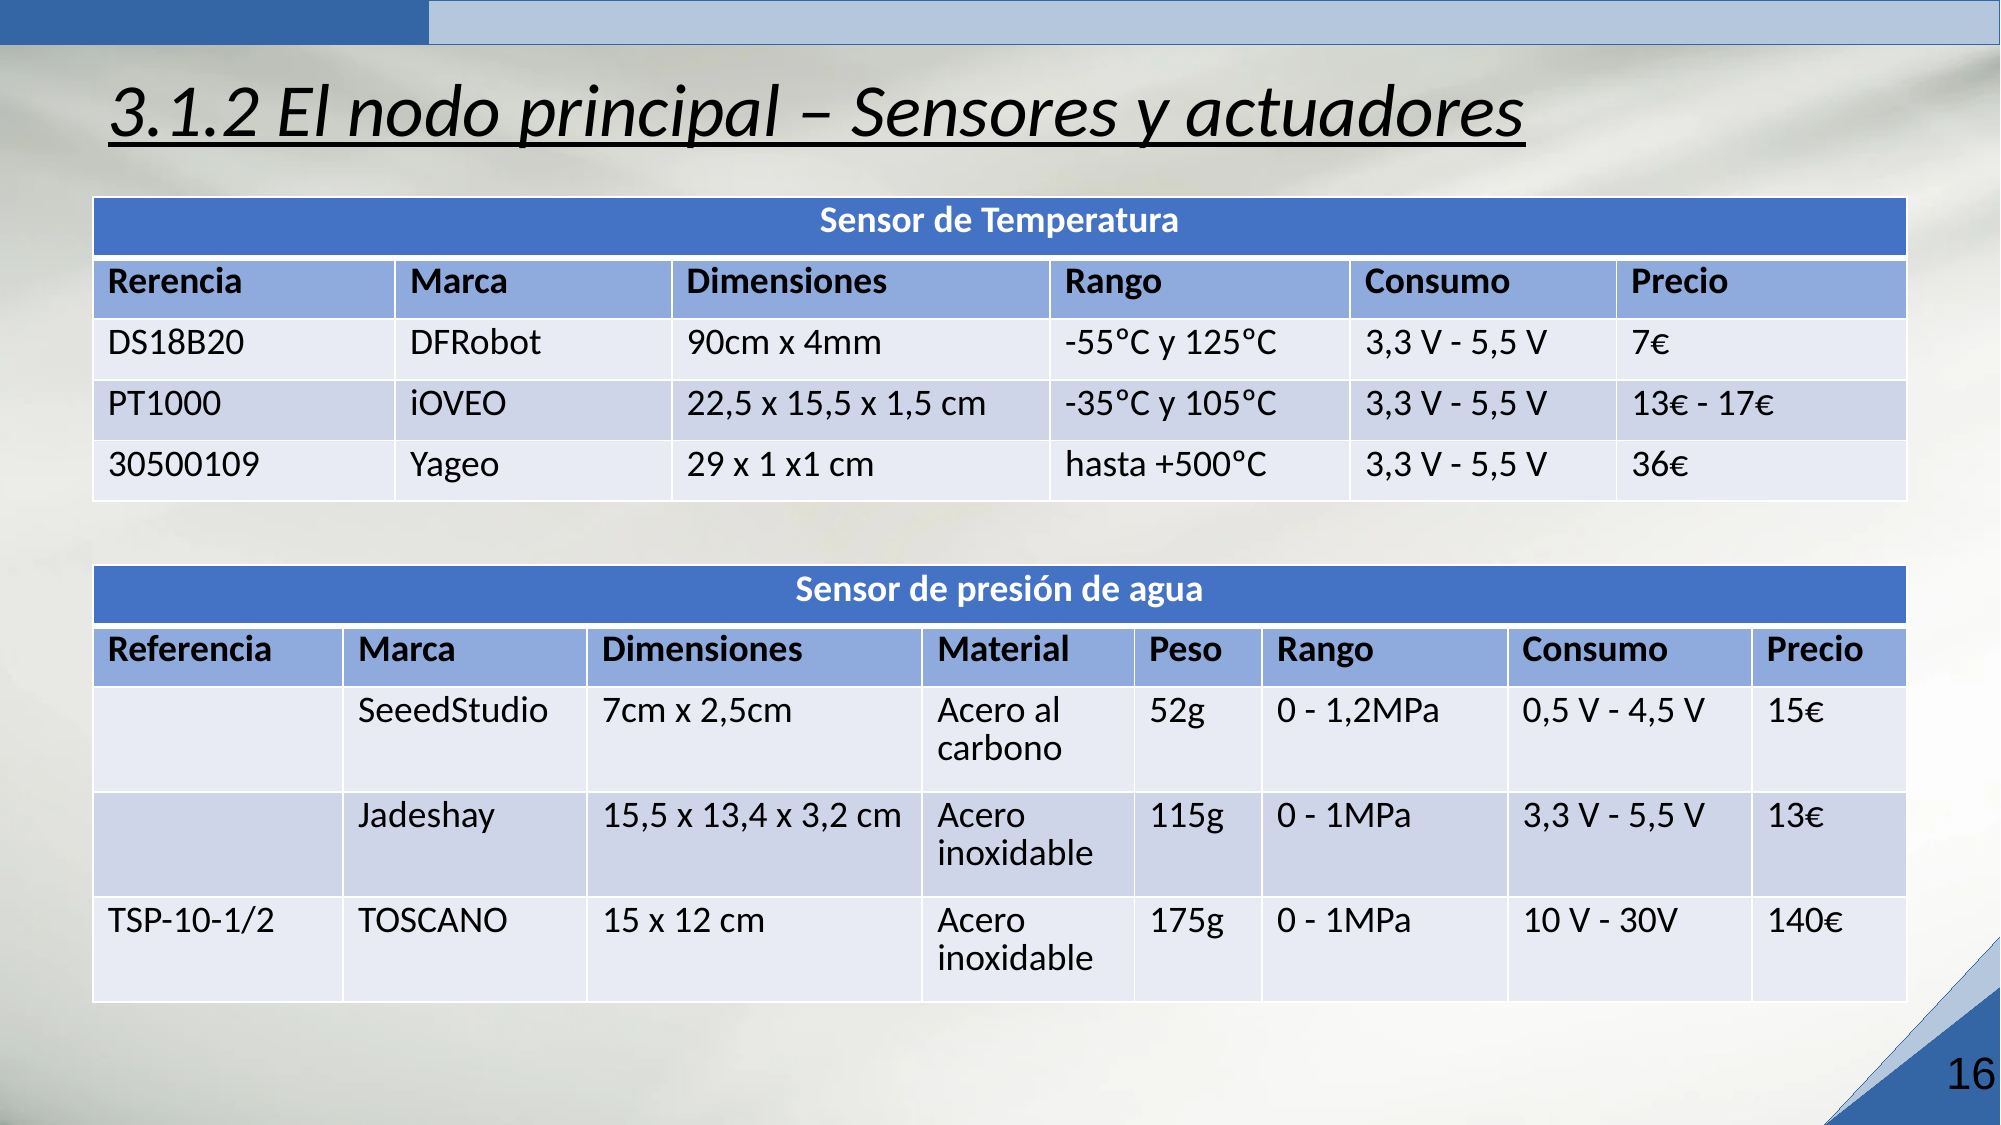

3.1.2 El nodo principal – Sensores y actuadores
| Sensor de Temperatura |  |  |  |  |  |
| --- | --- | --- | --- | --- | --- |
| Rerencia | Marca | Dimensiones | Rango | Consumo | Precio |
| DS18B20 | DFRobot | 90cm x 4mm | -55ºC y 125ºC | 3,3 V - 5,5 V | 7€ |
| PT1000 | iOVEO | 22,5 x 15,5 x 1,5 cm | -35ºC y 105ºC | 3,3 V - 5,5 V | 13€ - 17€ |
| 30500109 | Yageo | 29 x 1 x1 cm | hasta +500ºC | 3,3 V - 5,5 V | 36€ |
| Sensor de presión de agua |  |  |  |  |  |  |  |
| --- | --- | --- | --- | --- | --- | --- | --- |
| Referencia | Marca | Dimensiones | Material | Peso | Rango | Consumo | Precio |
|  | SeeedStudio | 7cm x 2,5cm | Acero al carbono | 52g | 0 - 1,2MPa | 0,5 V - 4,5 V | 15€ |
|  | Jadeshay | 15,5 x 13,4 x 3,2 cm | Acero inoxidable | 115g | 0 - 1MPa | 3,3 V - 5,5 V | 13€ |
| TSP-10-1/2 | TOSCANO | 15 x 12 cm | Acero inoxidable | 175g | 0 - 1MPa | 10 V - 30V | 140€ |

16